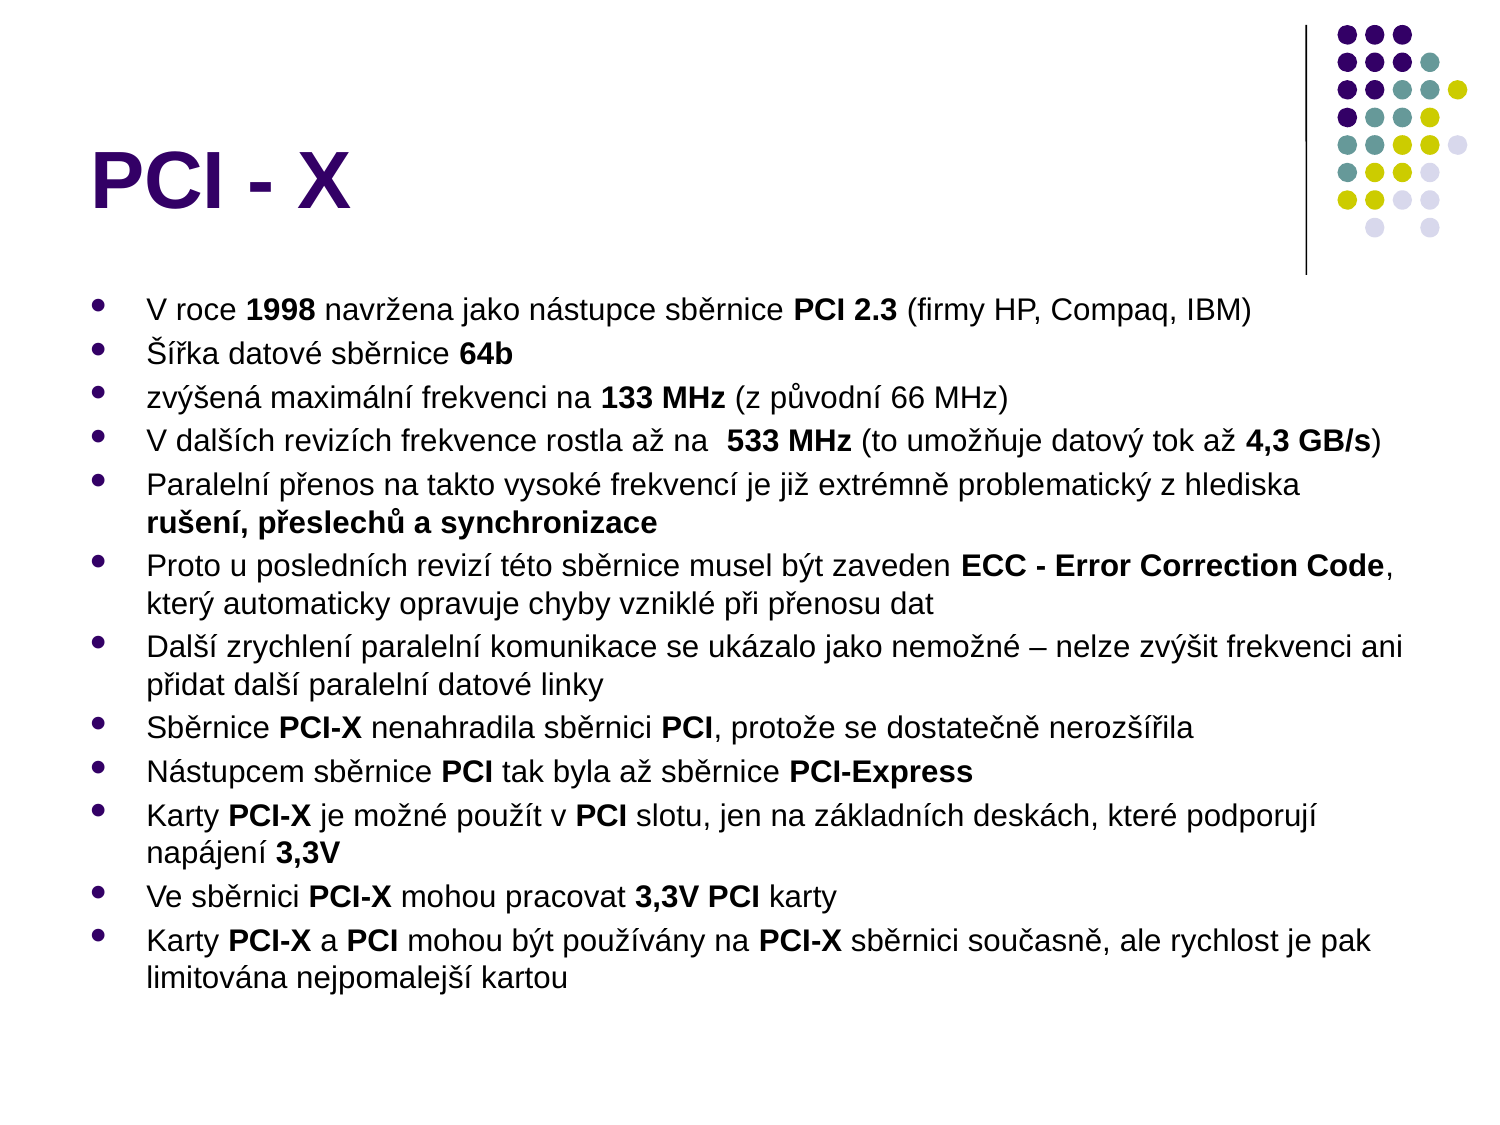

# PCI - X
V roce 1998 navržena jako nástupce sběrnice PCI 2.3 (firmy HP, Compaq, IBM)
Šířka datové sběrnice 64b
zvýšená maximální frekvenci na 133 MHz (z původní 66 MHz)
V dalších revizích frekvence rostla až na  533 MHz (to umožňuje datový tok až 4,3 GB/s)
Paralelní přenos na takto vysoké frekvencí je již extrémně problematický z hlediska rušení, přeslechů a synchronizace
Proto u posledních revizí této sběrnice musel být zaveden ECC - Error Correction Code, který automaticky opravuje chyby vzniklé při přenosu dat
Další zrychlení paralelní komunikace se ukázalo jako nemožné – nelze zvýšit frekvenci ani přidat další paralelní datové linky
Sběrnice PCI-X nenahradila sběrnici PCI, protože se dostatečně nerozšířila
Nástupcem sběrnice PCI tak byla až sběrnice PCI-Express
Karty PCI-X je možné použít v PCI slotu, jen na základních deskách, které podporují napájení 3,3V
Ve sběrnici PCI-X mohou pracovat 3,3V PCI karty
Karty PCI-X a PCI mohou být používány na PCI-X sběrnici současně, ale rychlost je pak limitována nejpomalejší kartou